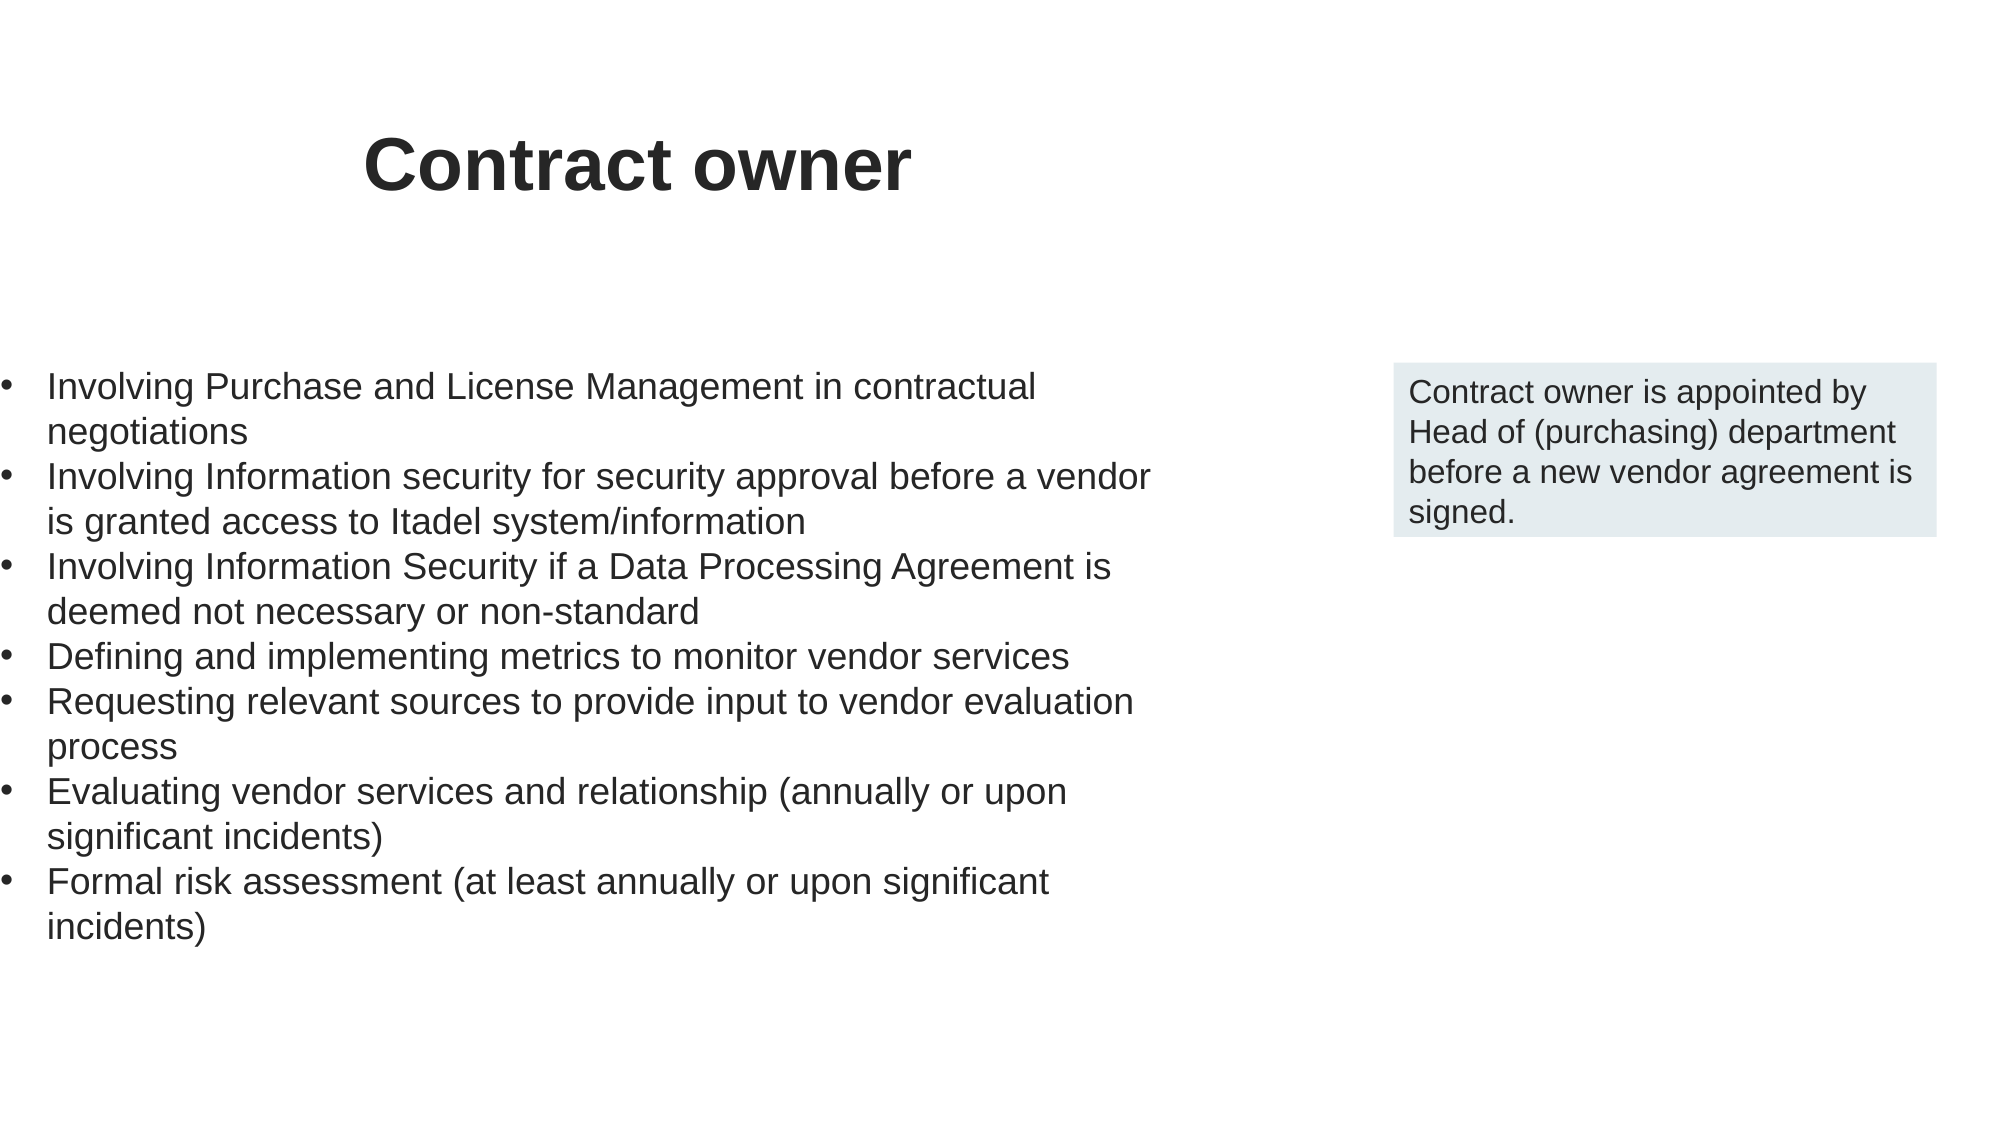

Contract owner
Involving Purchase and License Management in contractual negotiations
Involving Information security for security approval before a vendor is granted access to Itadel system/information
Involving Information Security if a Data Processing Agreement is deemed not necessary or non-standard
Defining and implementing metrics to monitor vendor services
Requesting relevant sources to provide input to vendor evaluation process
Evaluating vendor services and relationship (annually or upon significant incidents)
Formal risk assessment (at least annually or upon significant incidents)
Contract owner is appointed by Head of (purchasing) department before a new vendor agreement is signed.